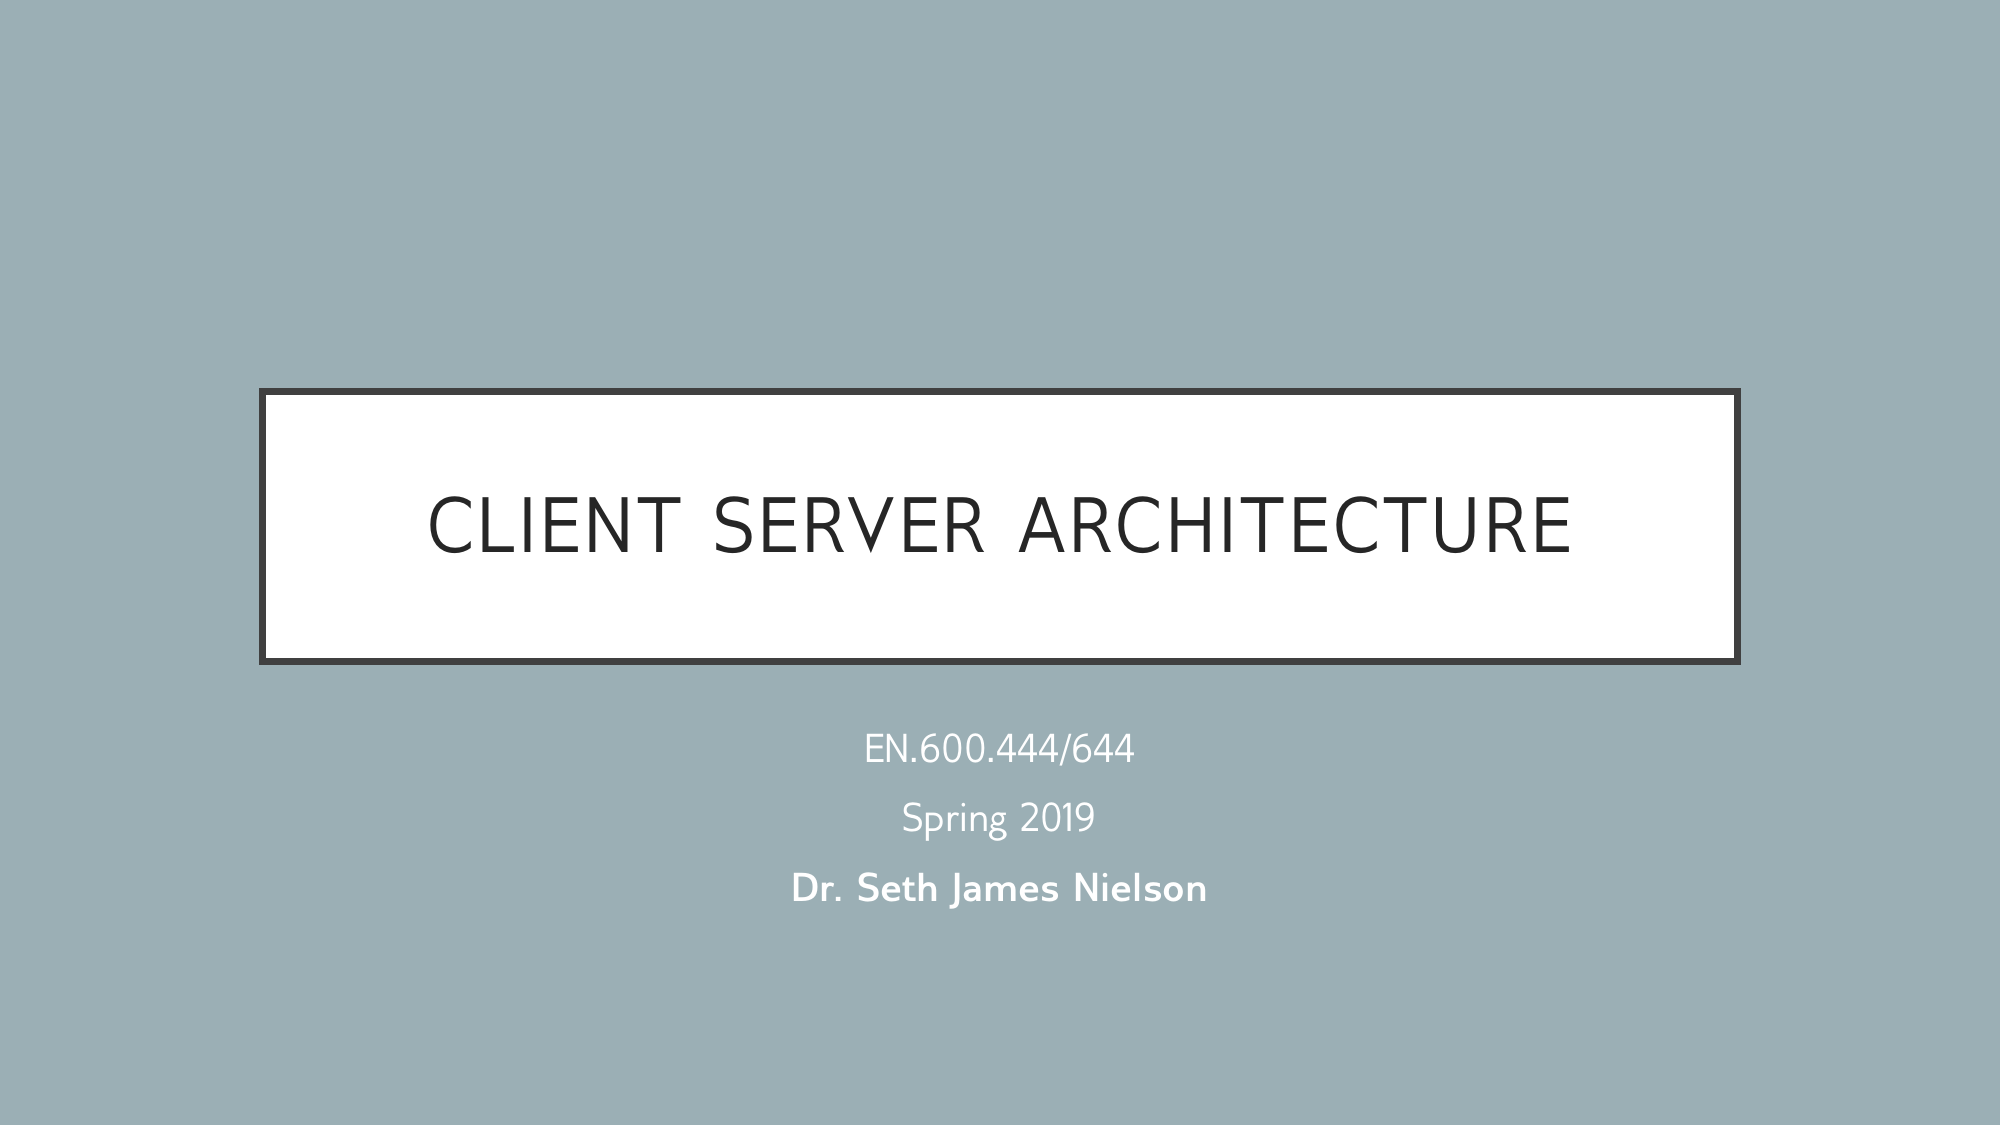

# Client Server Architecture
EN.600.444/644
Spring 2019
Dr. Seth James Nielson